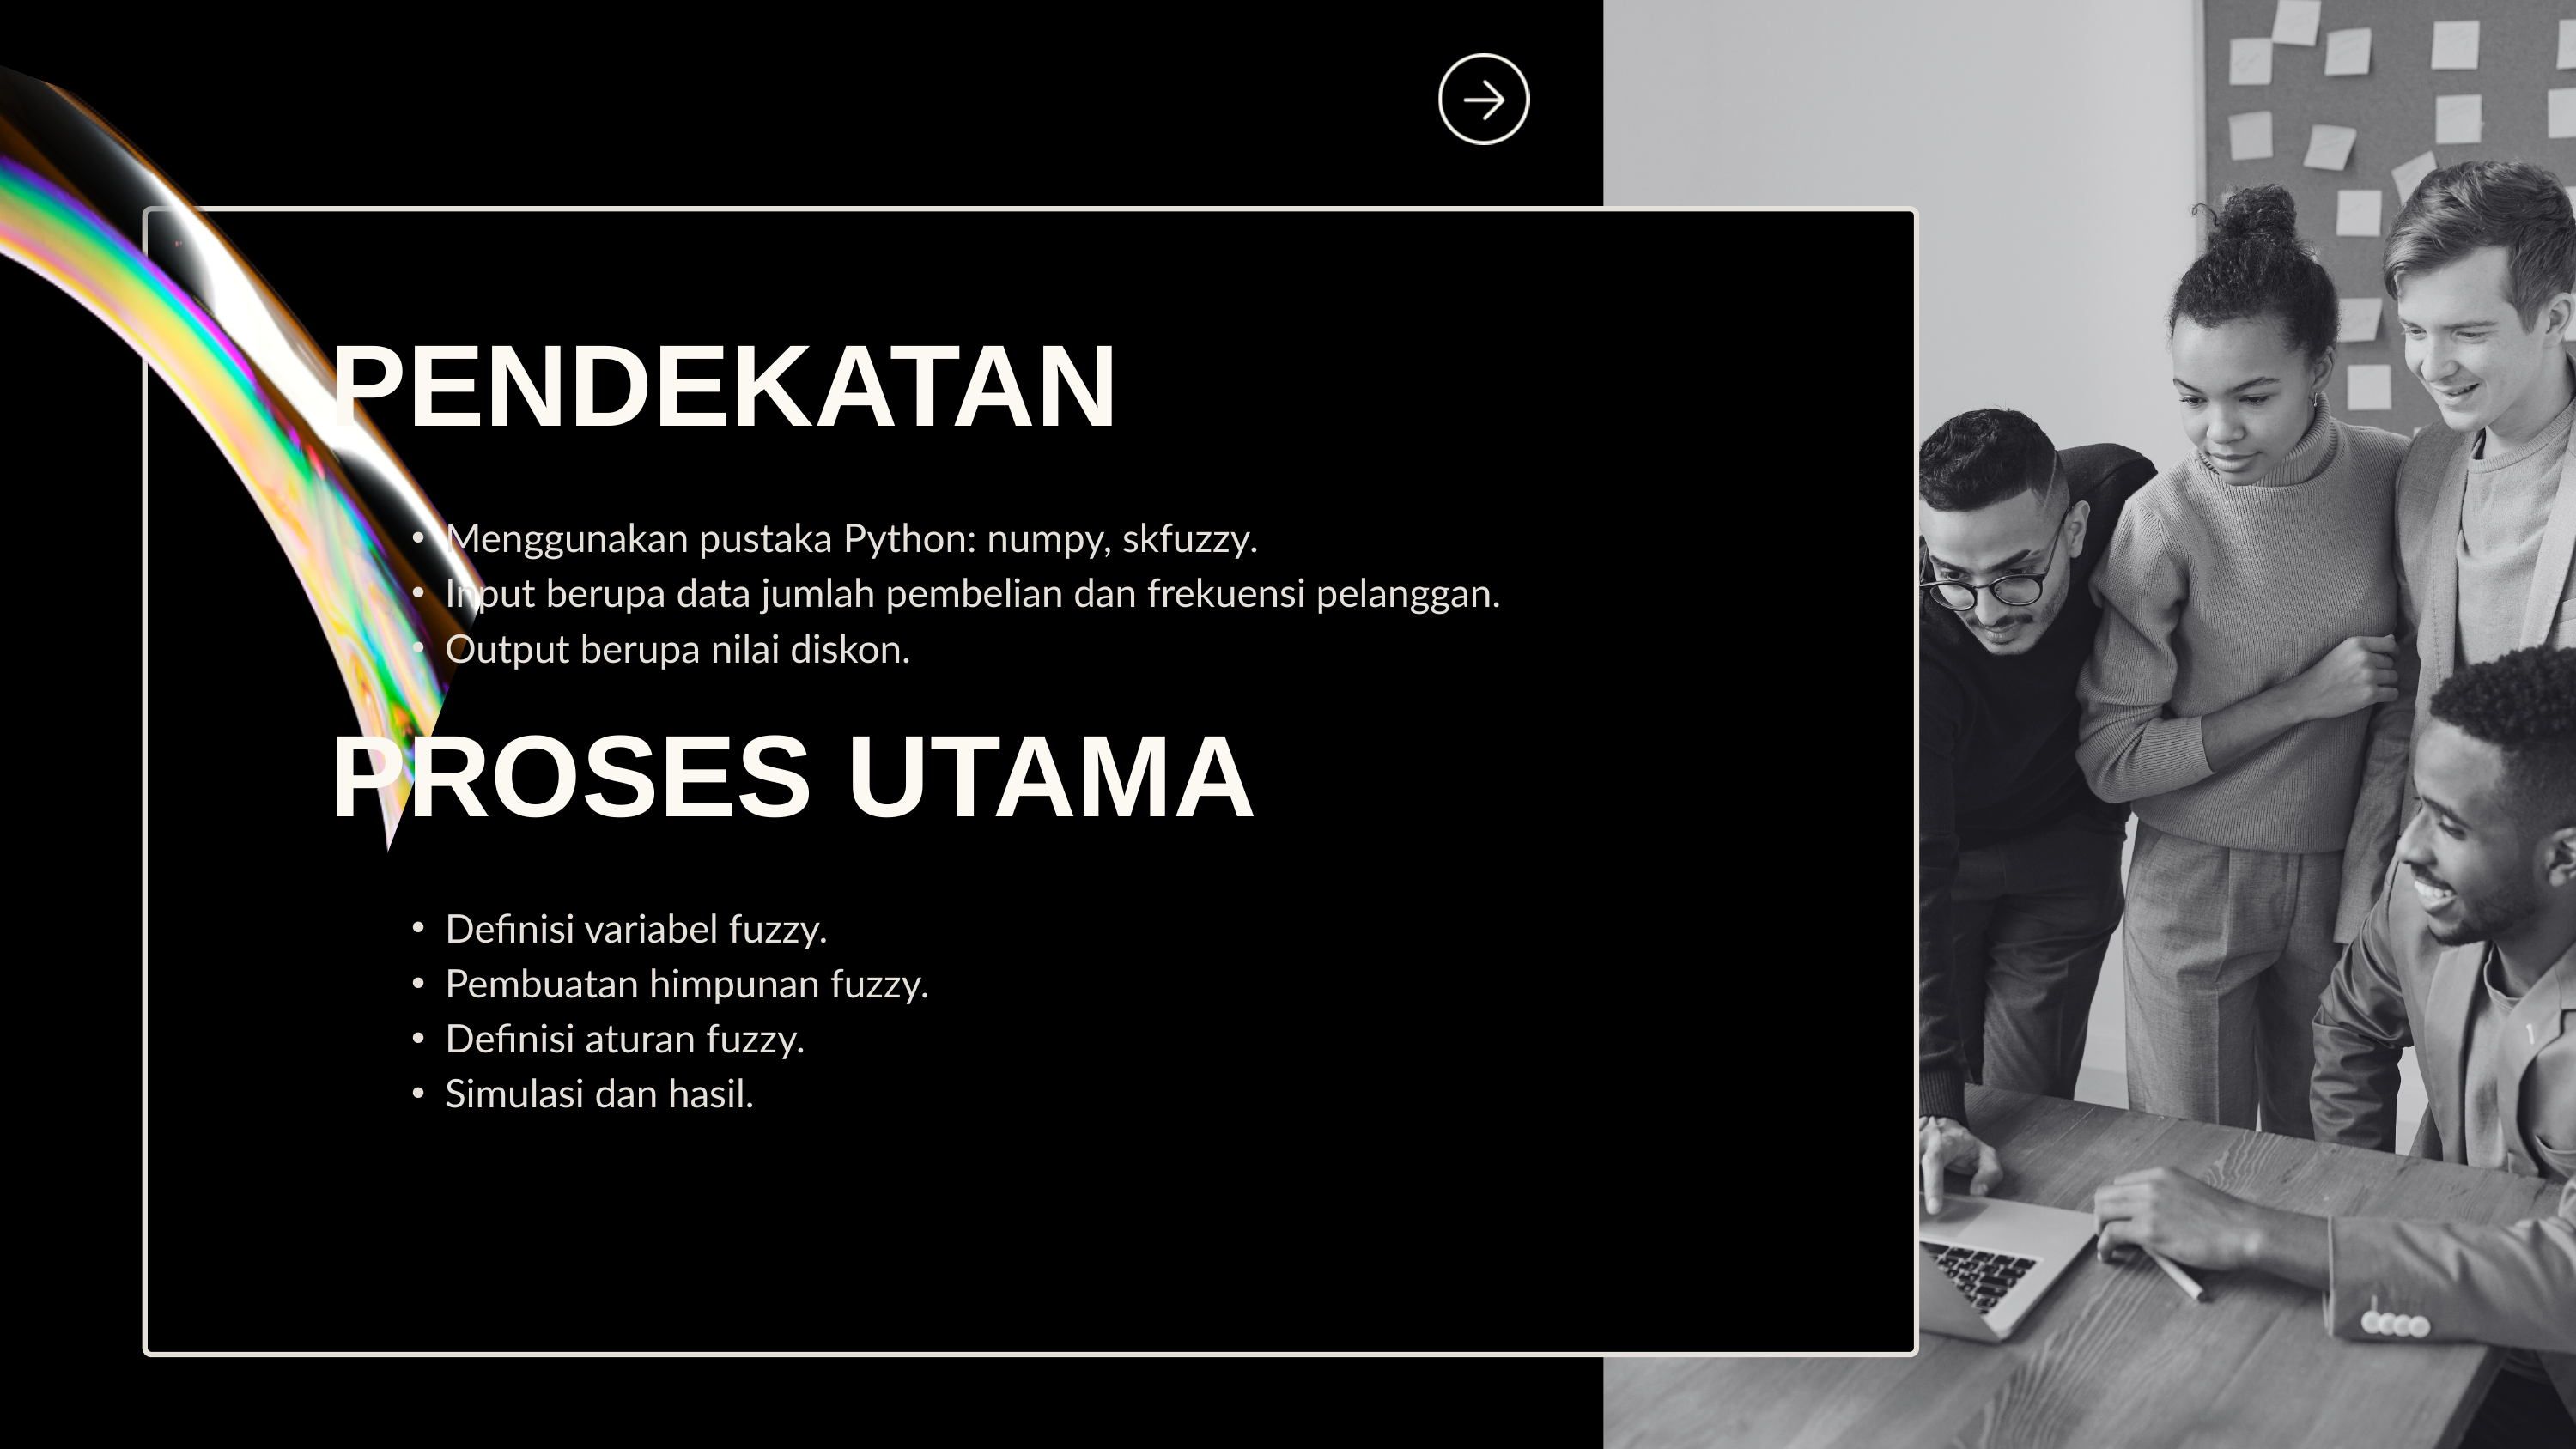

PENDEKATAN
Menggunakan pustaka Python: numpy, skfuzzy.
Input berupa data jumlah pembelian dan frekuensi pelanggan.
Output berupa nilai diskon.

PROSES UTAMA
Definisi variabel fuzzy.
Pembuatan himpunan fuzzy.
Definisi aturan fuzzy.
Simulasi dan hasil.